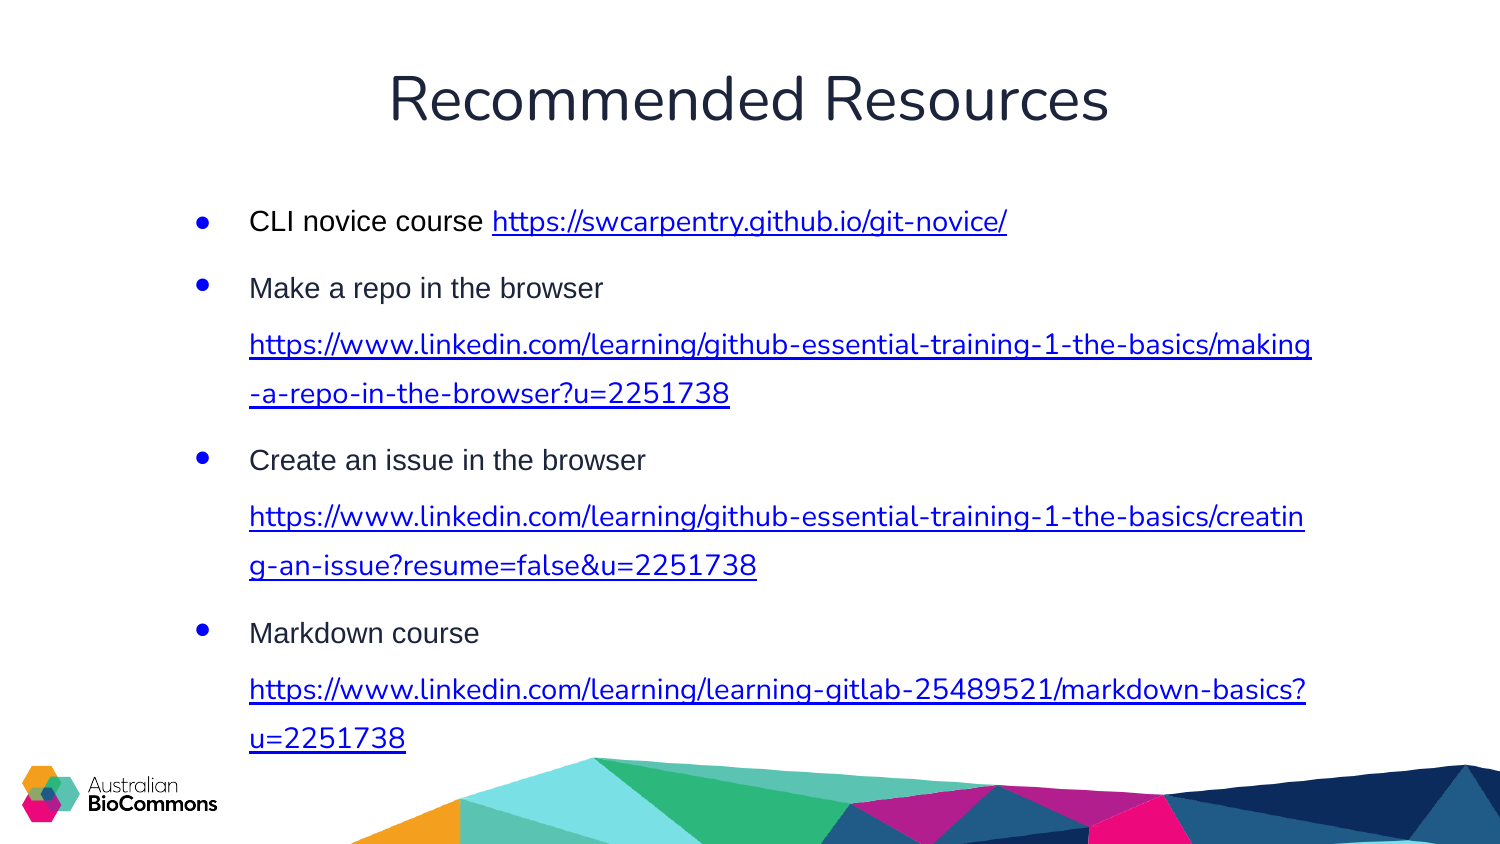

# Recommended Resources
CLI novice course https://swcarpentry.github.io/git-novice/
Make a repo in the browser https://www.linkedin.com/learning/github-essential-training-1-the-basics/making-a-repo-in-the-browser?u=2251738
Create an issue in the browser https://www.linkedin.com/learning/github-essential-training-1-the-basics/creating-an-issue?resume=false&u=2251738
Markdown course https://www.linkedin.com/learning/learning-gitlab-25489521/markdown-basics?u=2251738